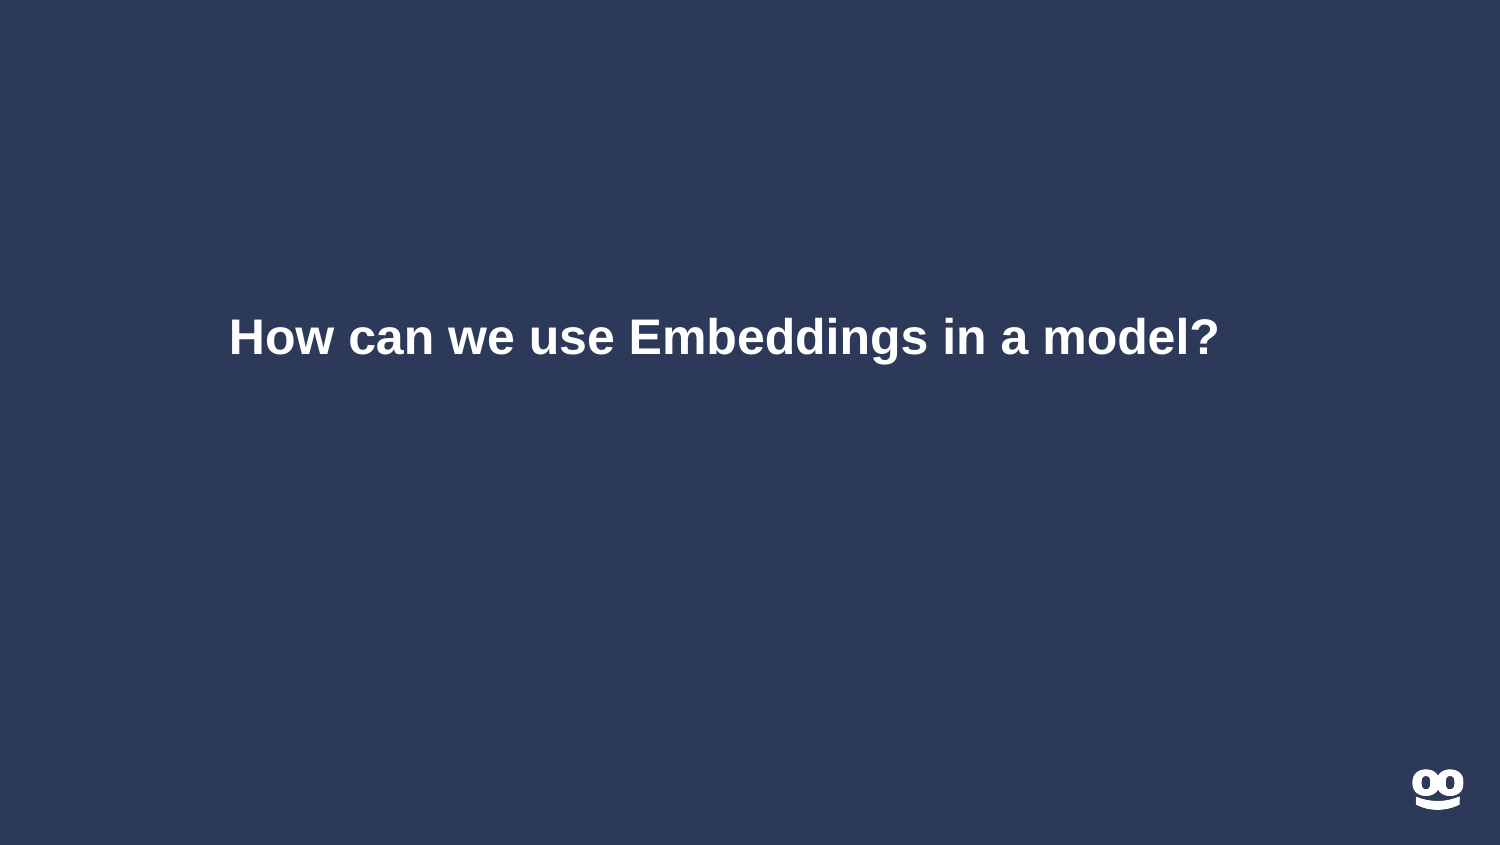

# How can we use Embeddings in a model?